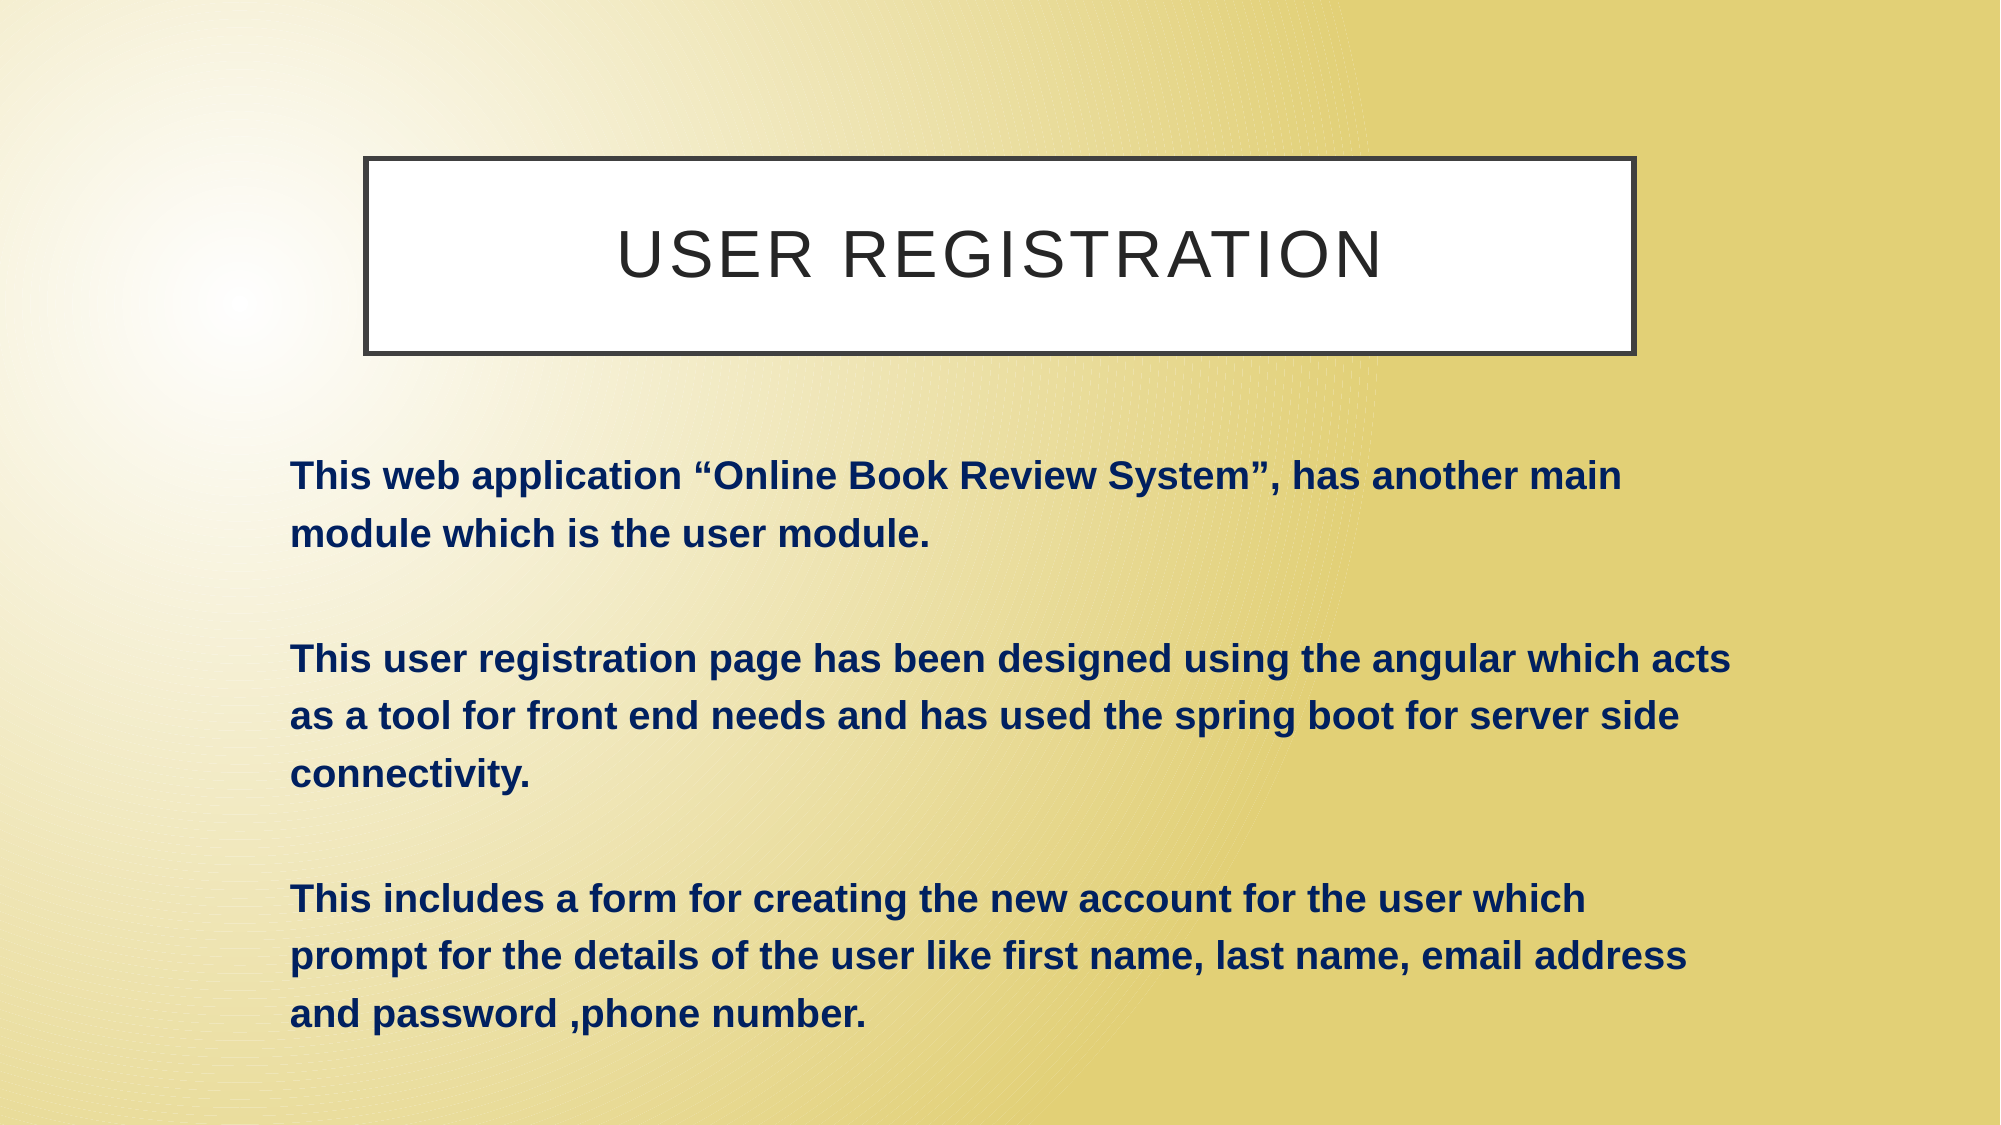

# User registration
This web application “Online Book Review System”, has another main module which is the user module.

This user registration page has been designed using the angular which acts as a tool for front end needs and has used the spring boot for server side connectivity.

This includes a form for creating the new account for the user which prompt for the details of the user like first name, last name, email address and password ,phone number.